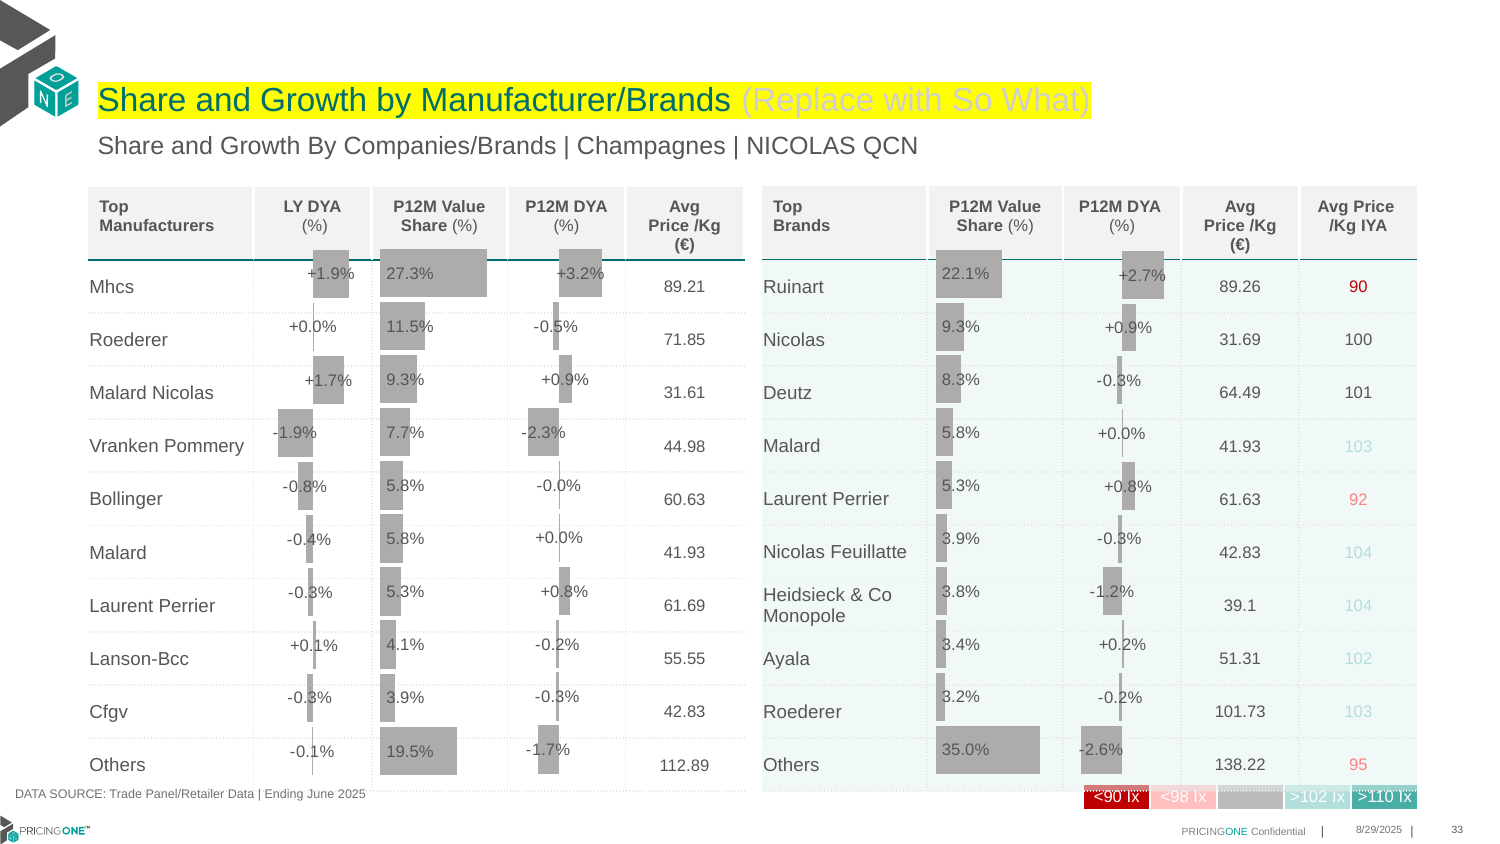

# Share and Growth by Manufacturer/Brands (Replace with So What)

Share and Growth By Companies/Brands | Champagnes | NICOLAS QCN
| Top Brands | P12M Value Share (%) | P12M DYA (%) | Avg Price /Kg (€) | Avg Price /Kg IYA |
| --- | --- | --- | --- | --- |
| Ruinart |  |  | 89.26 | 90 |
| Nicolas |  |  | 31.69 | 100 |
| Deutz |  |  | 64.49 | 101 |
| Malard |  |  | 41.93 | 103 |
| Laurent Perrier |  |  | 61.63 | 92 |
| Nicolas Feuillatte |  |  | 42.83 | 104 |
| Heidsieck & Co Monopole |  |  | 39.1 | 104 |
| Ayala |  |  | 51.31 | 102 |
| Roederer |  |  | 101.73 | 103 |
| Others |  |  | 138.22 | 95 |
| Top Manufacturers | LY DYA (%) | P12M Value Share (%) | P12M DYA (%) | Avg Price /Kg (€) |
| --- | --- | --- | --- | --- |
| Mhcs |  |  |  | 89.21 |
| Roederer |  |  |  | 71.85 |
| Malard Nicolas |  |  |  | 31.61 |
| Vranken Pommery |  |  |  | 44.98 |
| Bollinger |  |  |  | 60.63 |
| Malard |  |  |  | 41.93 |
| Laurent Perrier |  |  |  | 61.69 |
| Lanson-Bcc |  |  |  | 55.55 |
| Cfgv |  |  |  | 42.83 |
| Others |  |  |  | 112.89 |

### Chart

| Category | Share DYA P12M |
|---|---|
| None | 0.032456233662567585 |

### Chart

| Category | Value Share P12M |
|---|---|
| None | 0.2729586750070653 |

### Chart

| Category | Share DYA LY |
|---|---|
| None | 0.01932582826905771 |

### Chart

| Category | Value Share |
|---|---|
| None | 0.22074107765693302 |

### Chart

| Category | Share DYA |
|---|---|
| None | 0.026959849089617155 |
DATA SOURCE: Trade Panel/Retailer Data | Ending June 2025
| <90 Ix | <98 Ix |  | >102 Ix | >110 Ix |
| --- | --- | --- | --- | --- |

8/29/2025
33